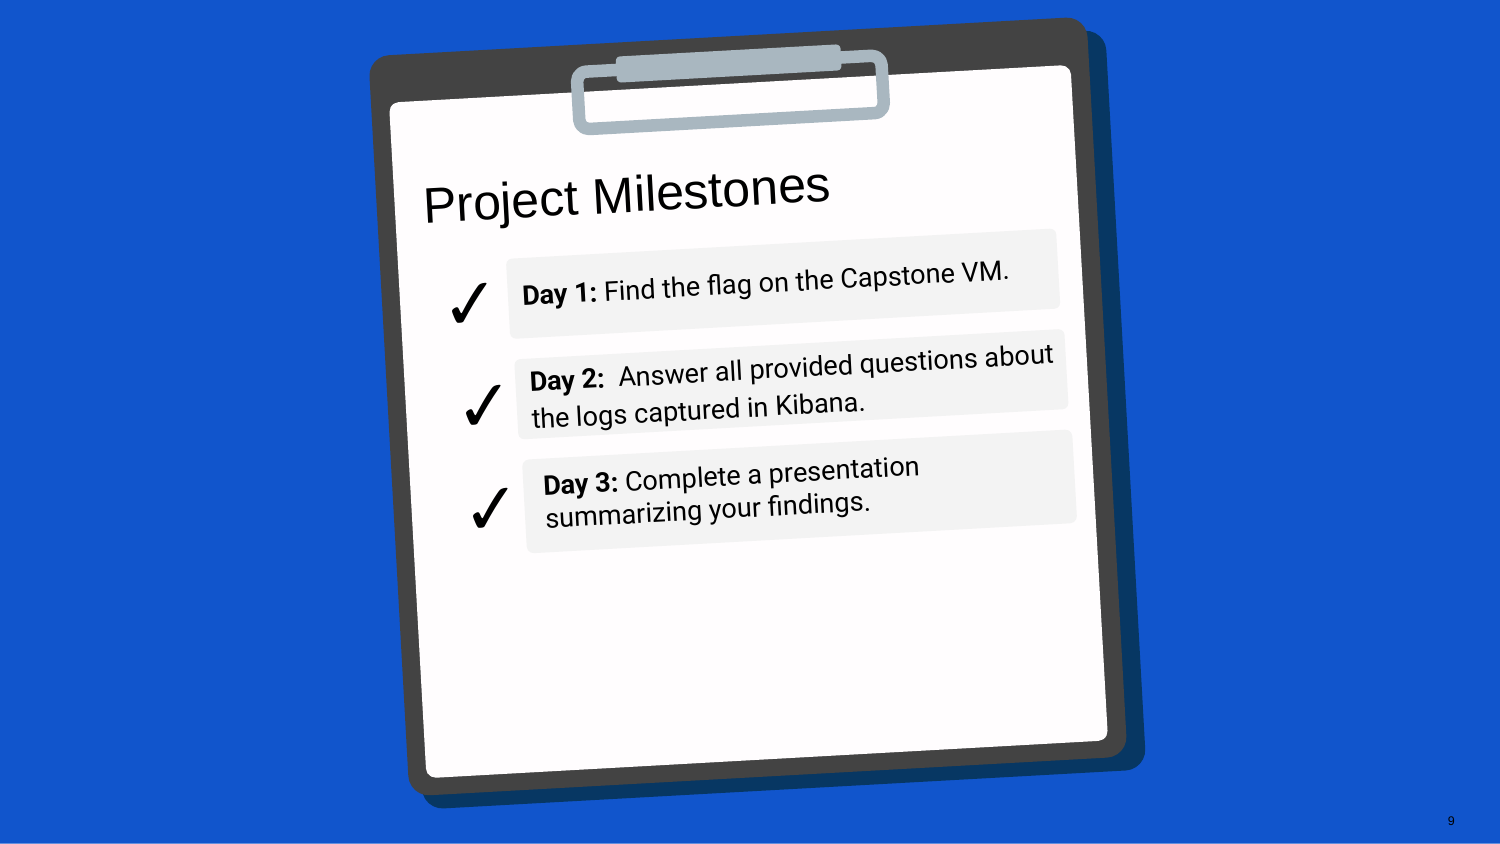

# Project Milestones
✓

Day 1: Find the flag on the Capstone VM.

✓
Day 2:  Answer all provided questions about the logs captured in Kibana.
Day 3: Complete a presentation summarizing your findings.

✓
9